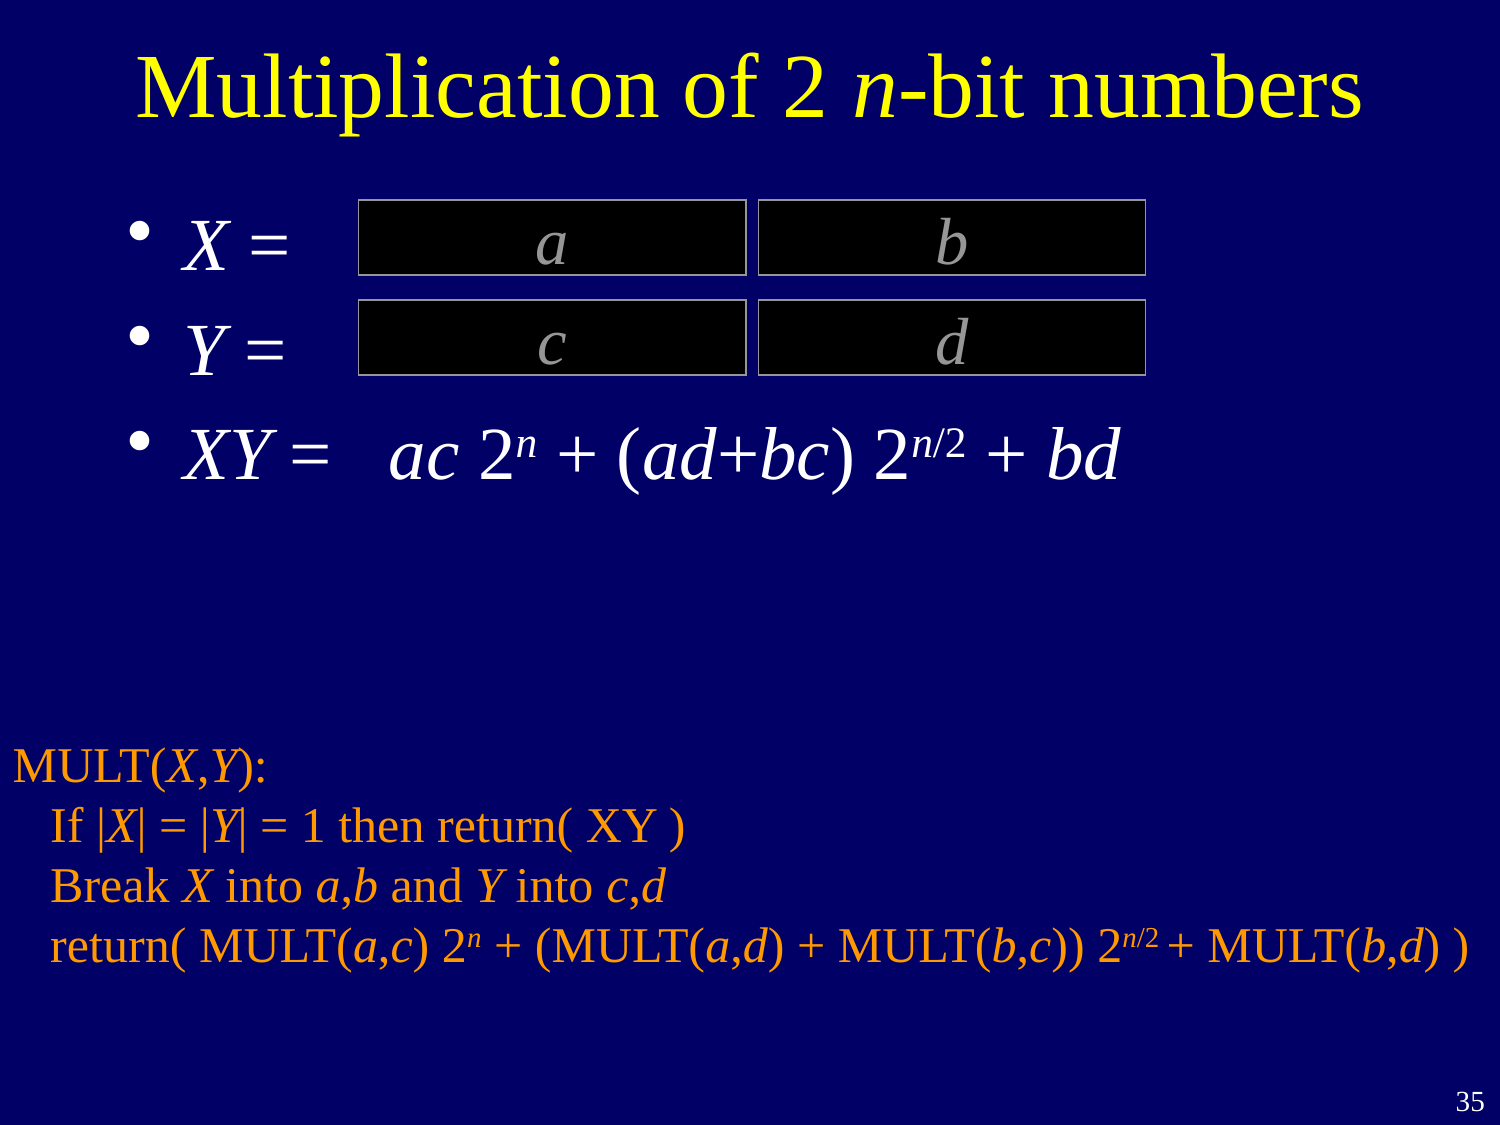

# Multiplication of 2 n-bit numbers
X =
Y =
XY =   ac 2n + (ad+bc) 2n/2 + bd
a
b
c
d
MULT(X,Y):
   If |X| = |Y| = 1 then return( XY )
   Break X into a,b and Y into c,d
   return( MULT(a,c) 2n + (MULT(a,d) + MULT(b,c)) 2n/2 + MULT(b,d) )